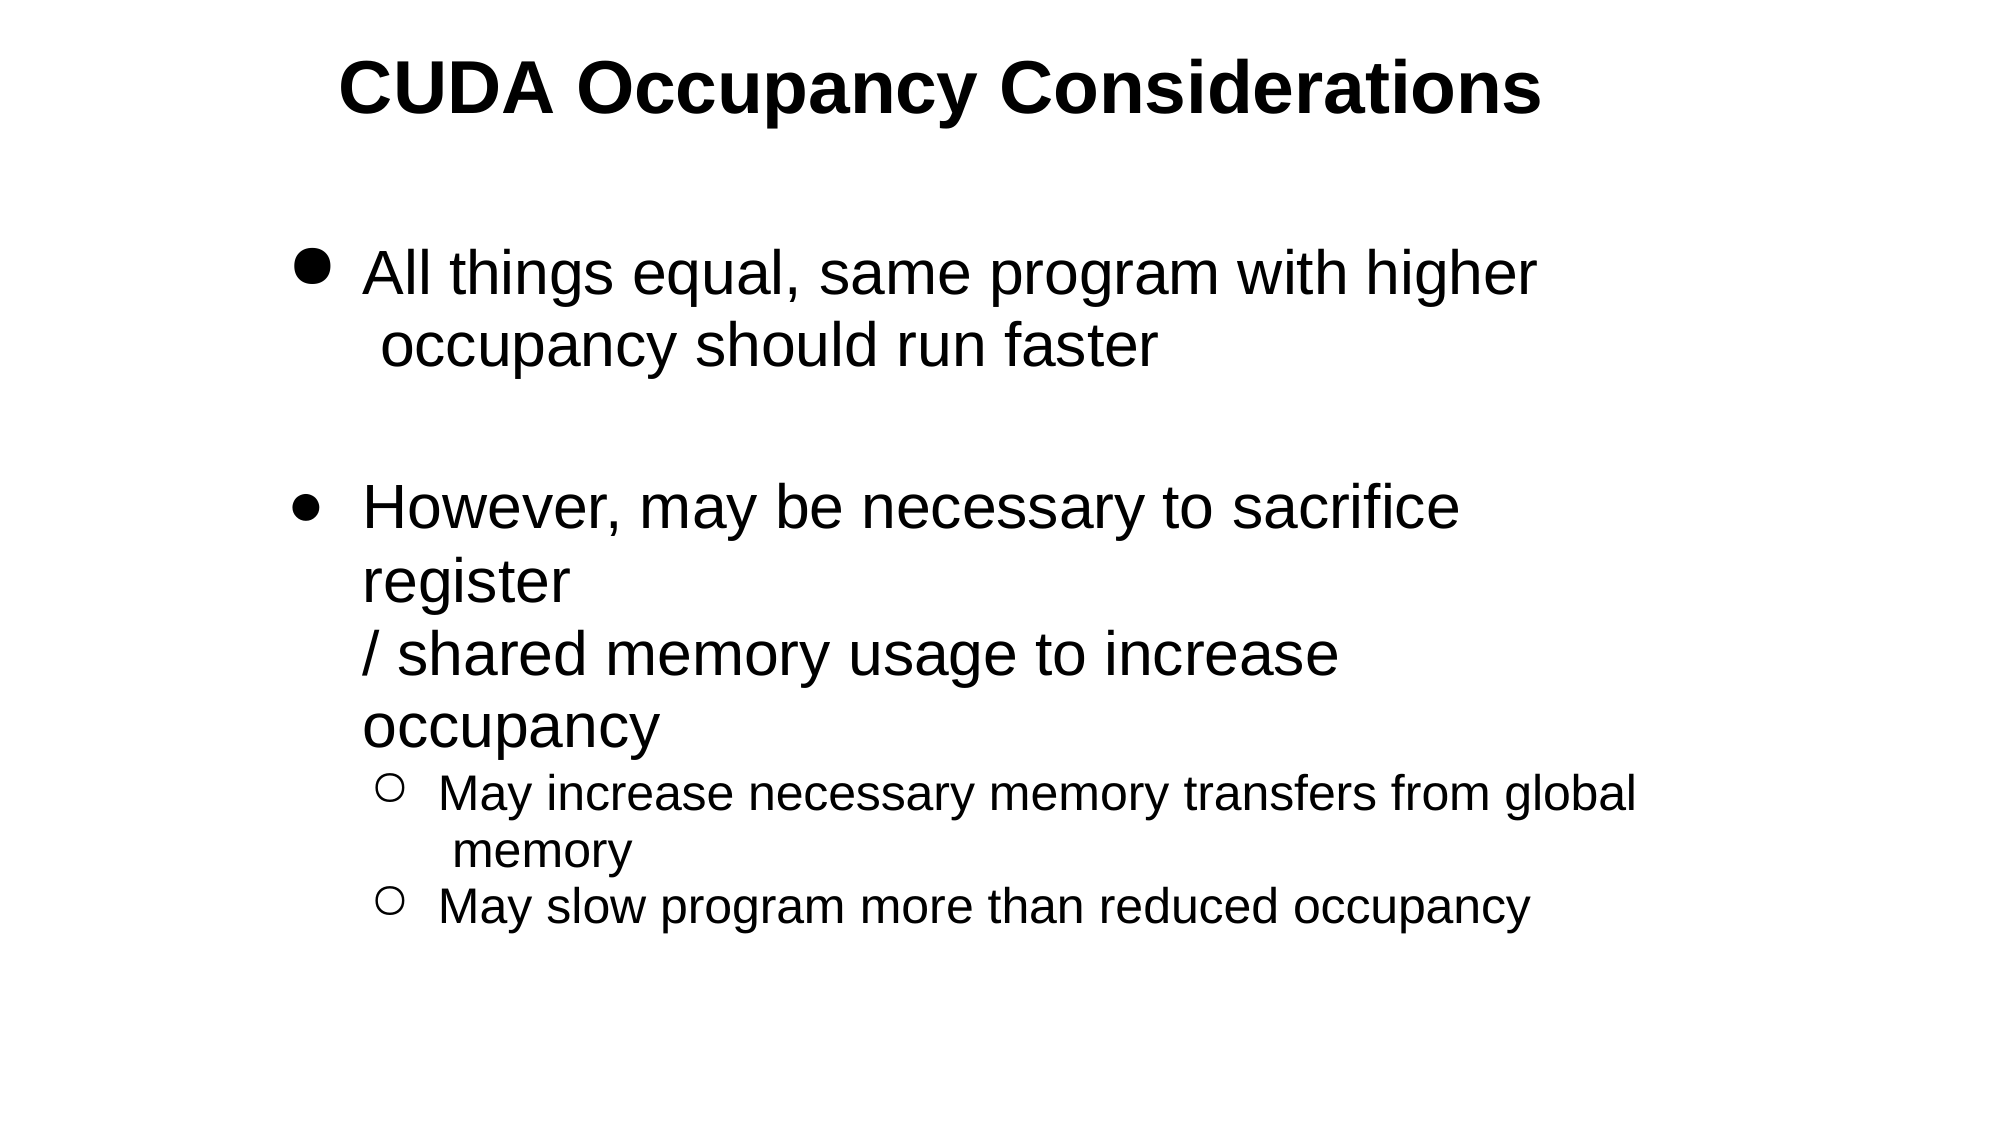

# CUDA Occupancy Considerations
All things equal, same program with higher  occupancy should run faster

However, may be necessary to sacrifice register
/ shared memory usage to increase occupancy
May increase necessary memory transfers from global  memory
May slow program more than reduced occupancy